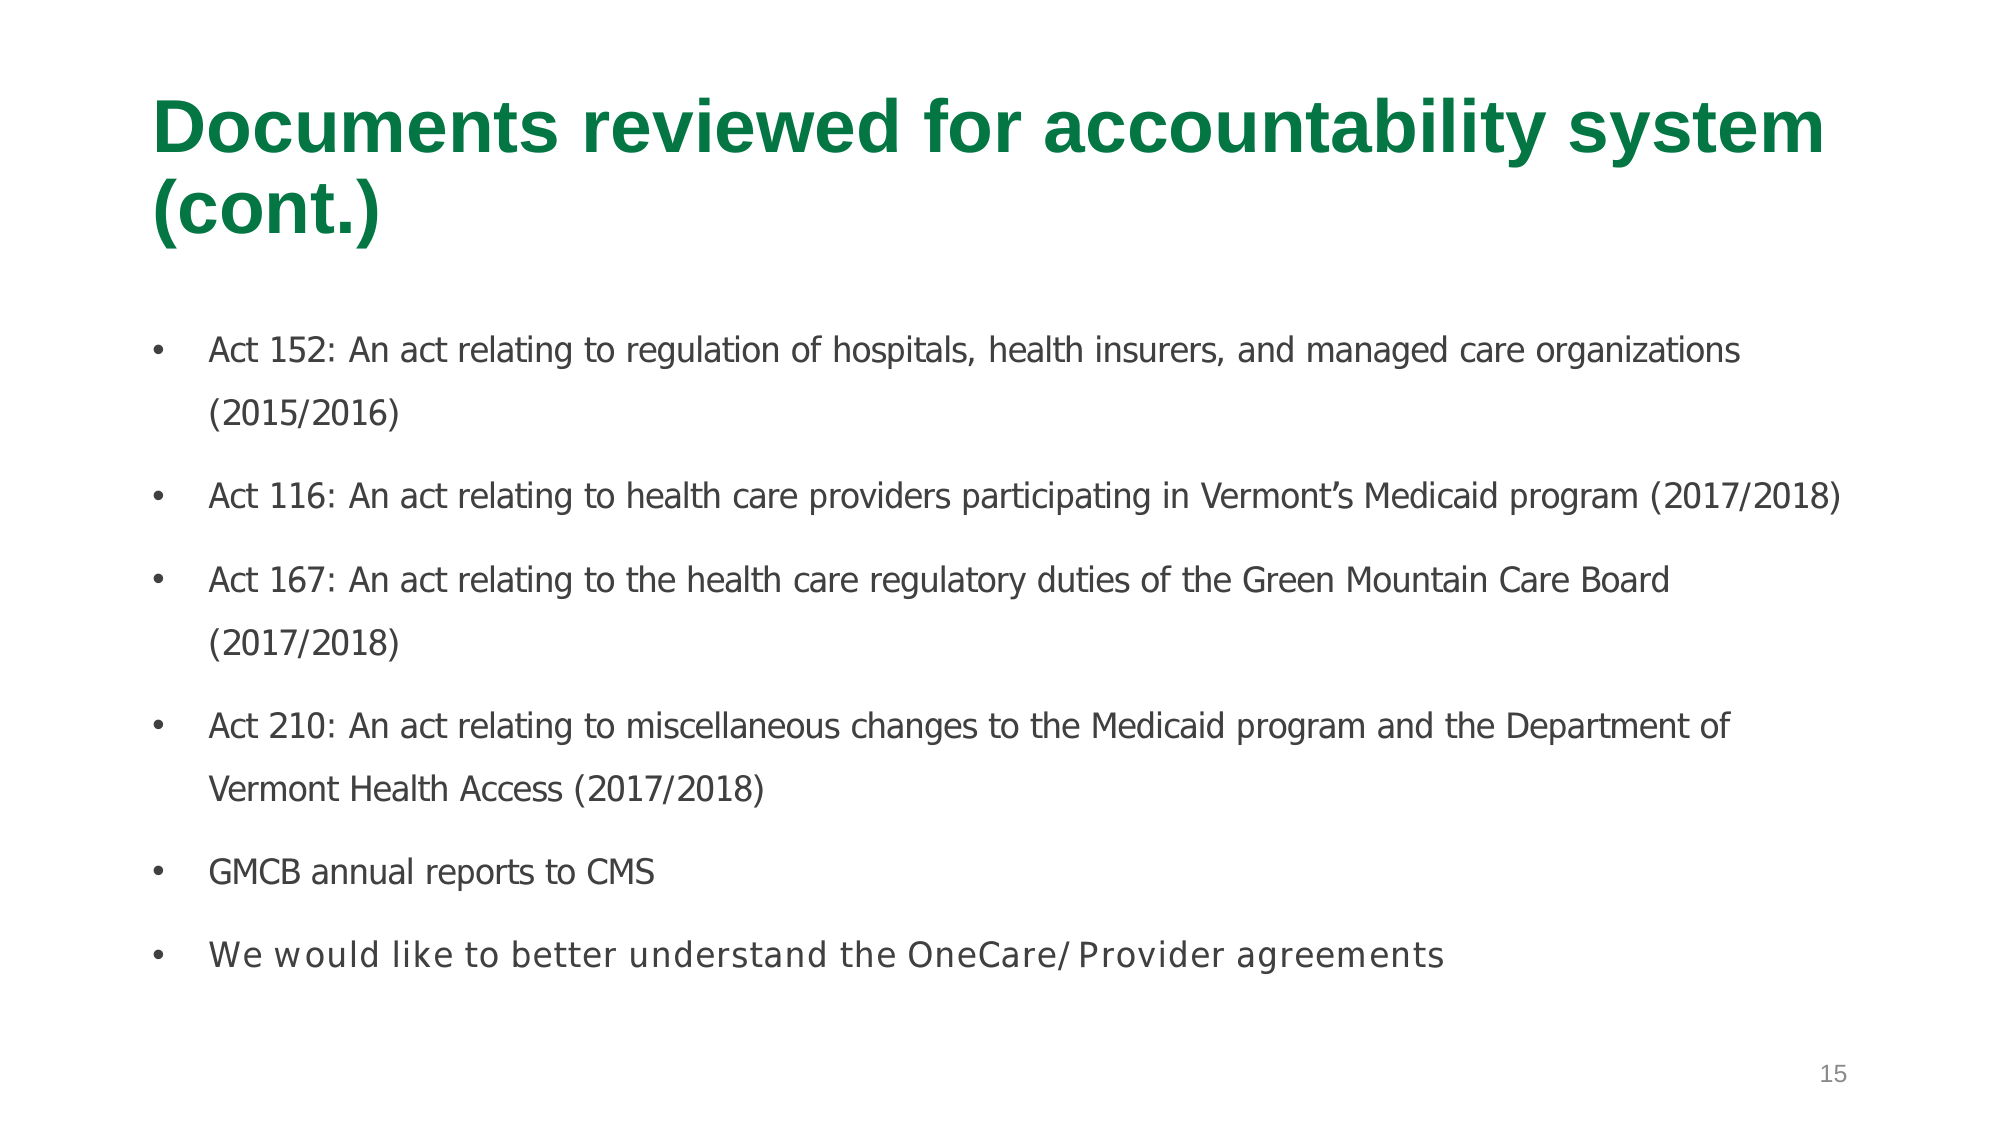

# Documents reviewed for accountability system (cont.)
Act 152: An act relating to regulation of hospitals, health insurers, and managed care organizations (2015/2016)
Act 116: An act relating to health care providers participating in Vermont’s Medicaid program (2017/2018)
Act 167: An act relating to the health care regulatory duties of the Green Mountain Care Board (2017/2018)
Act 210: An act relating to miscellaneous changes to the Medicaid program and the Department of Vermont Health Access (2017/2018)
GMCB annual reports to CMS
We would like to better understand the OneCare/Provider agreements
15